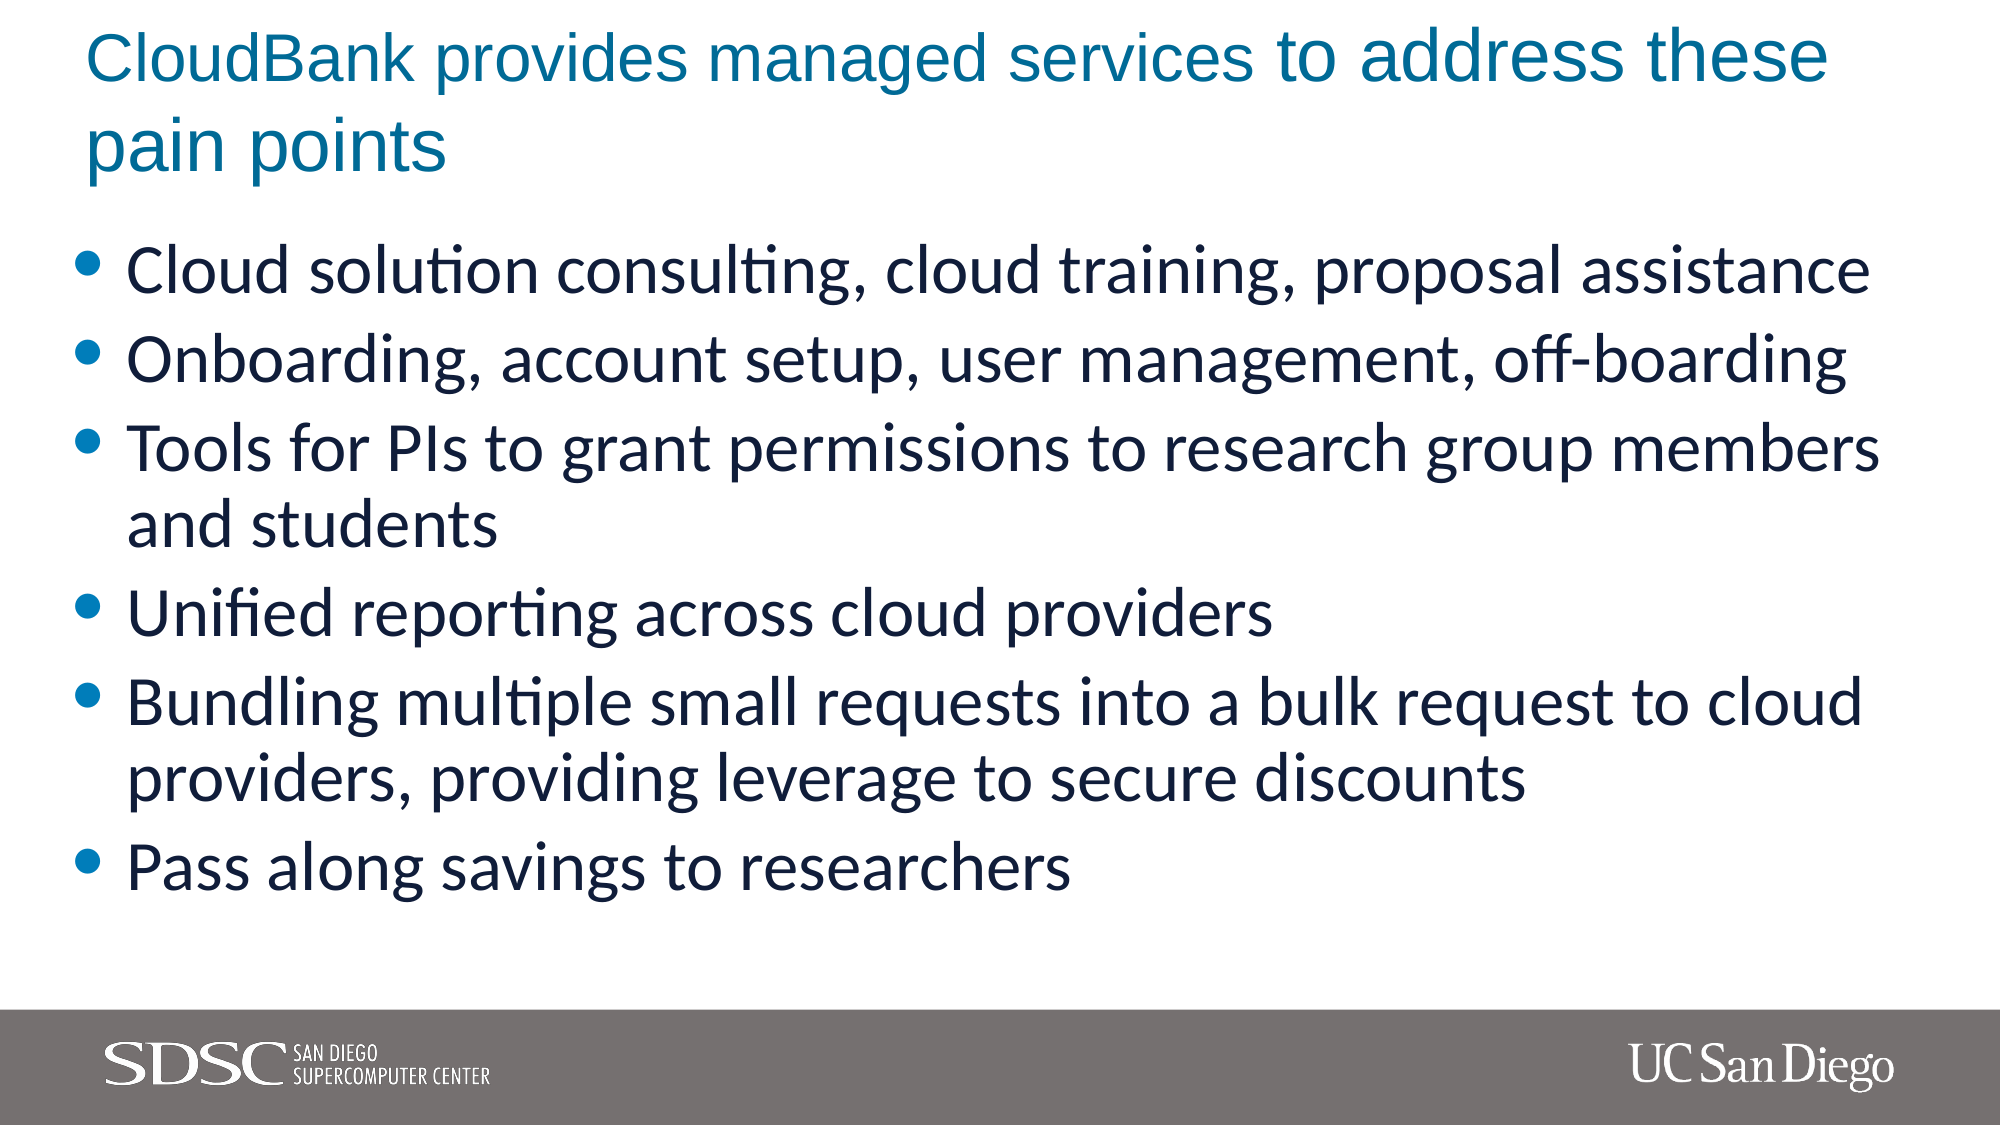

# CloudBank provides managed services to address these pain points
Cloud solution consulting, cloud training, proposal assistance
Onboarding, account setup, user management, off-boarding
Tools for PIs to grant permissions to research group members and students
Unified reporting across cloud providers
Bundling multiple small requests into a bulk request to cloud providers, providing leverage to secure discounts
Pass along savings to researchers